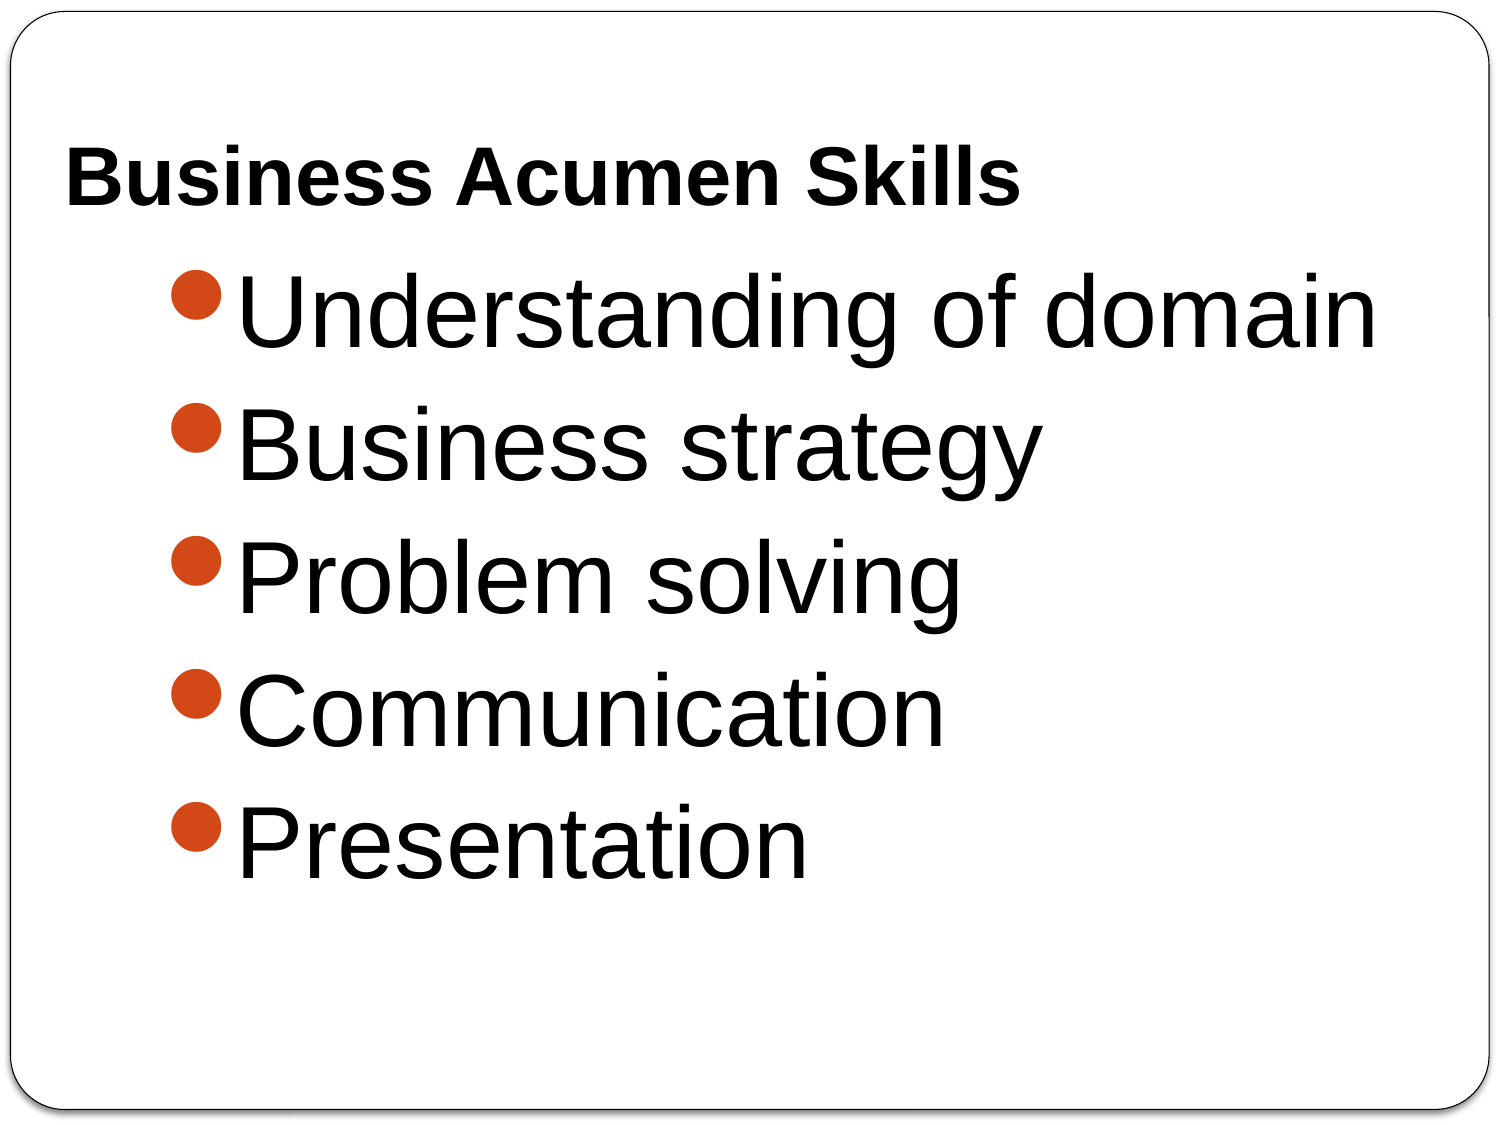

# Business Acumen Skills
Understanding of domain
Business strategy
Problem solving
Communication
Presentation